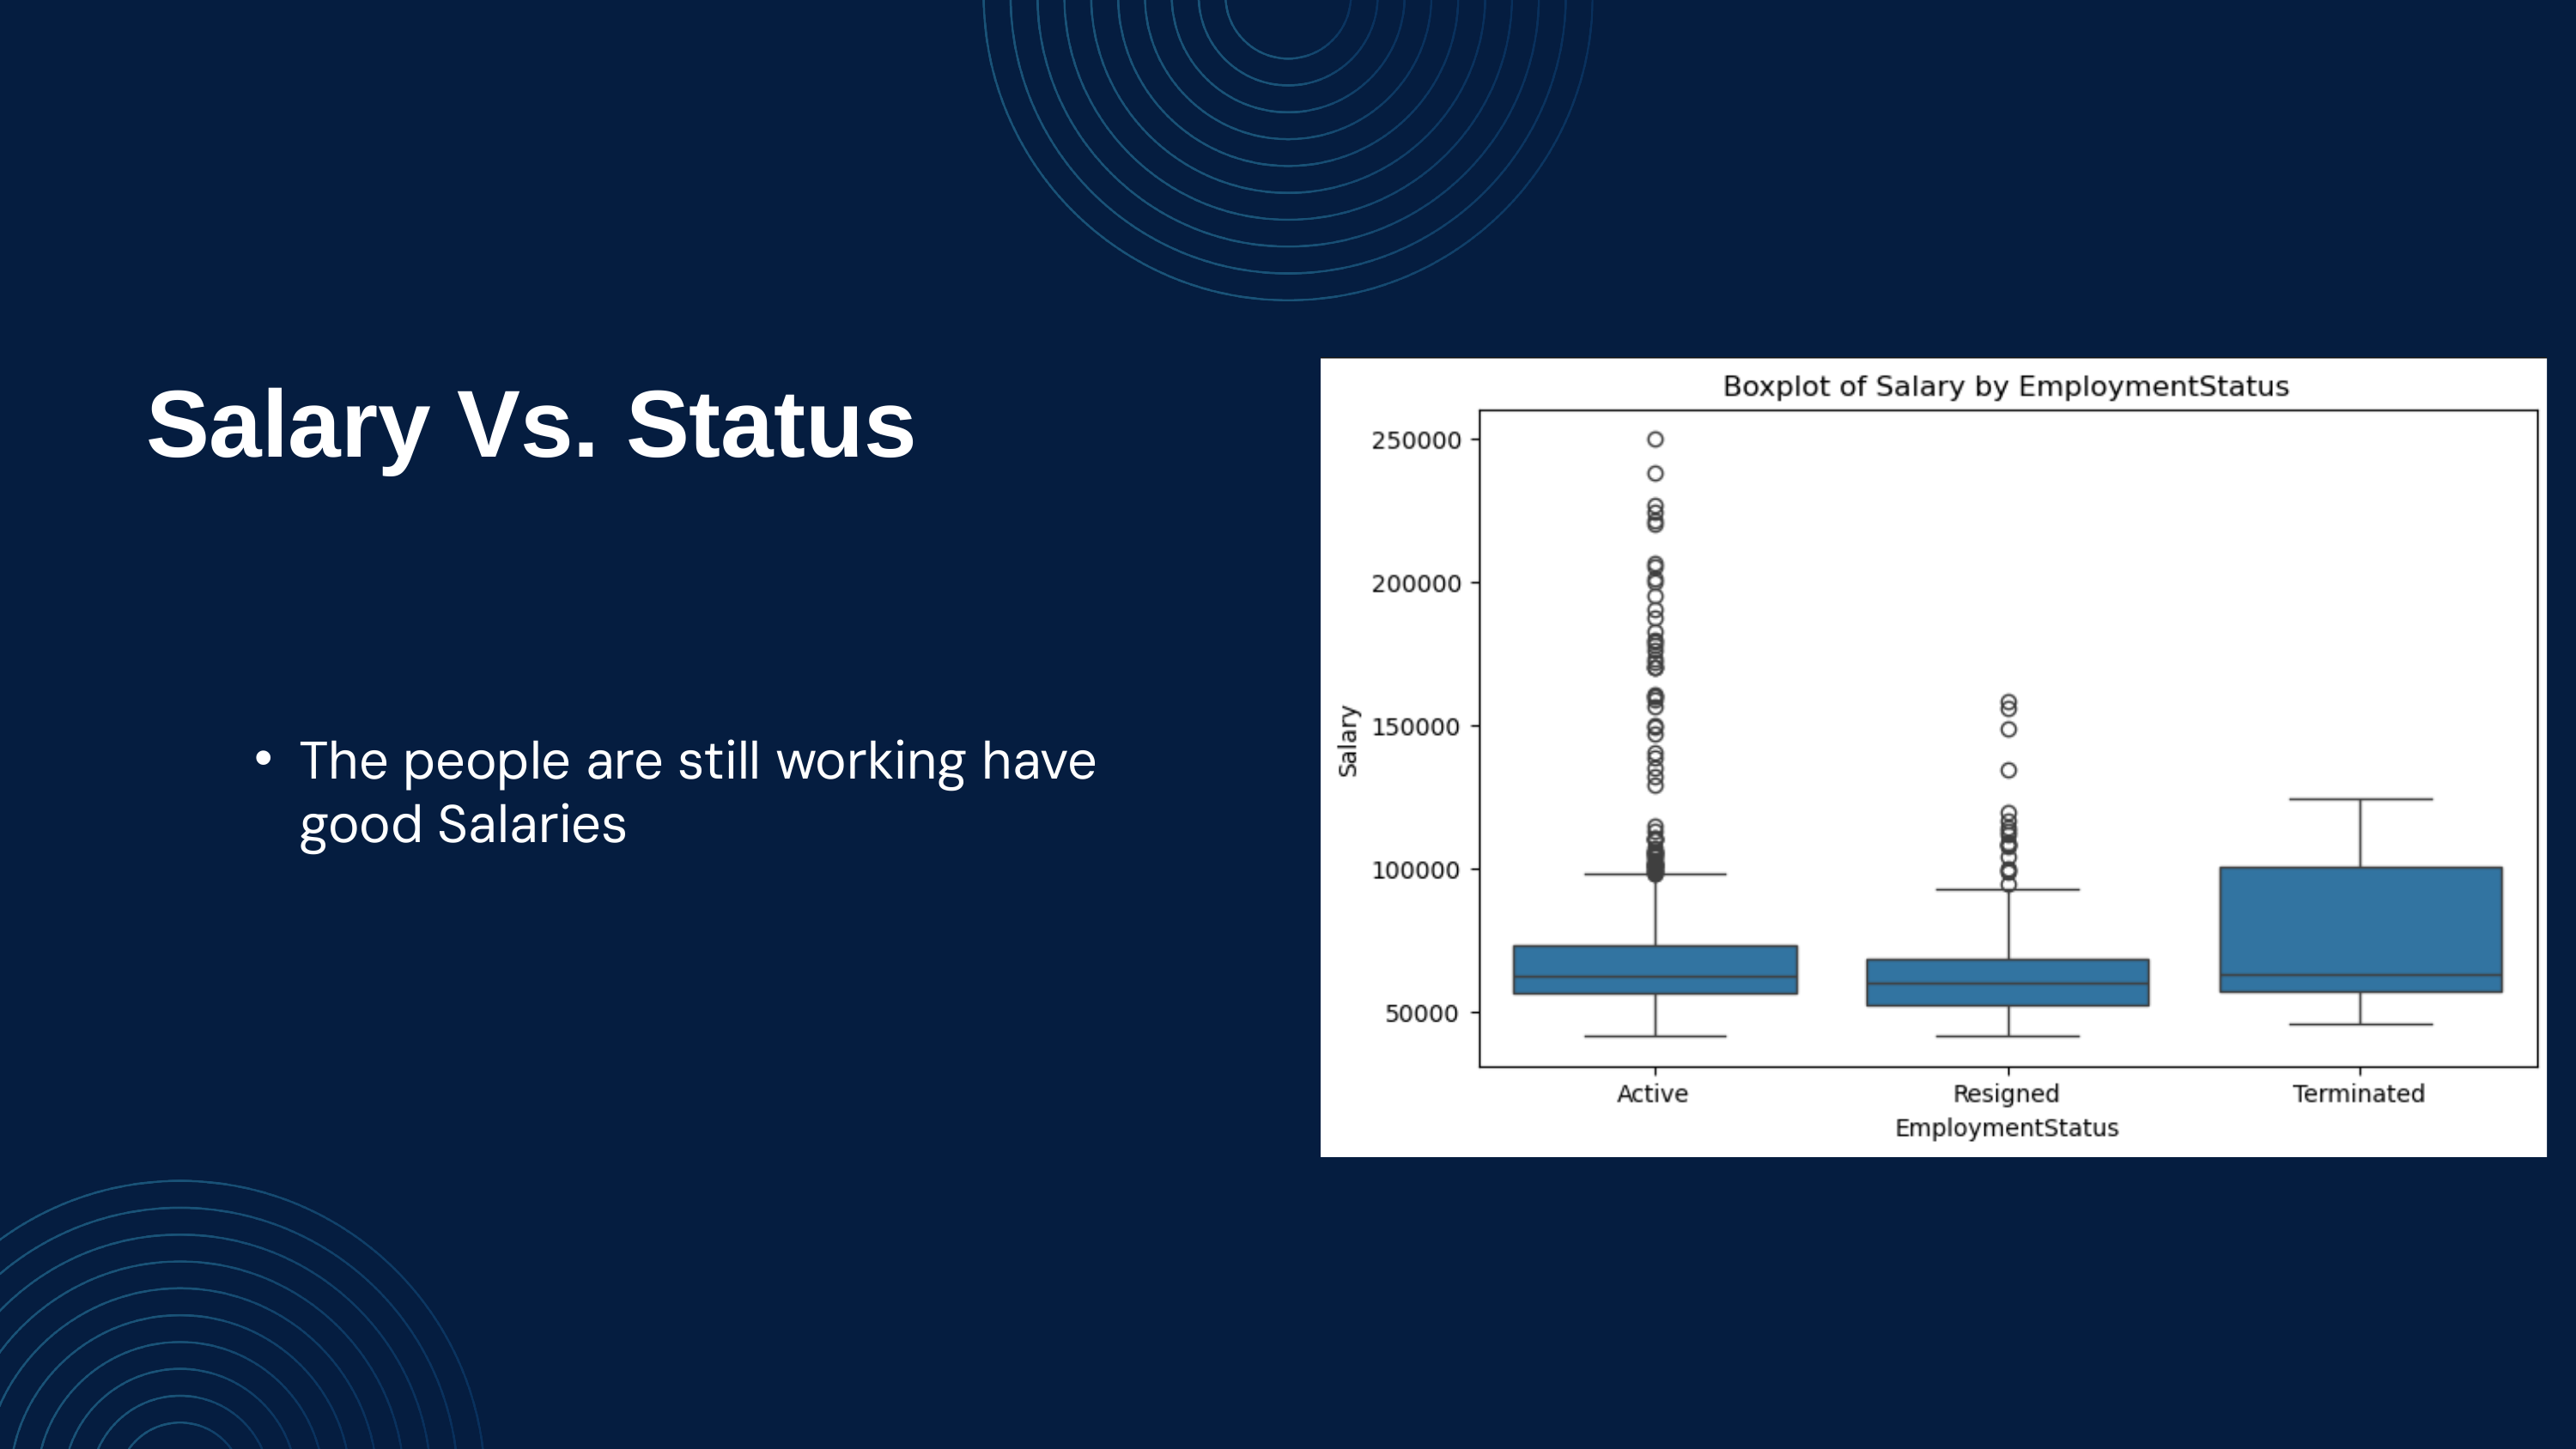

Salary Vs. Status

The people are still working have good Salaries